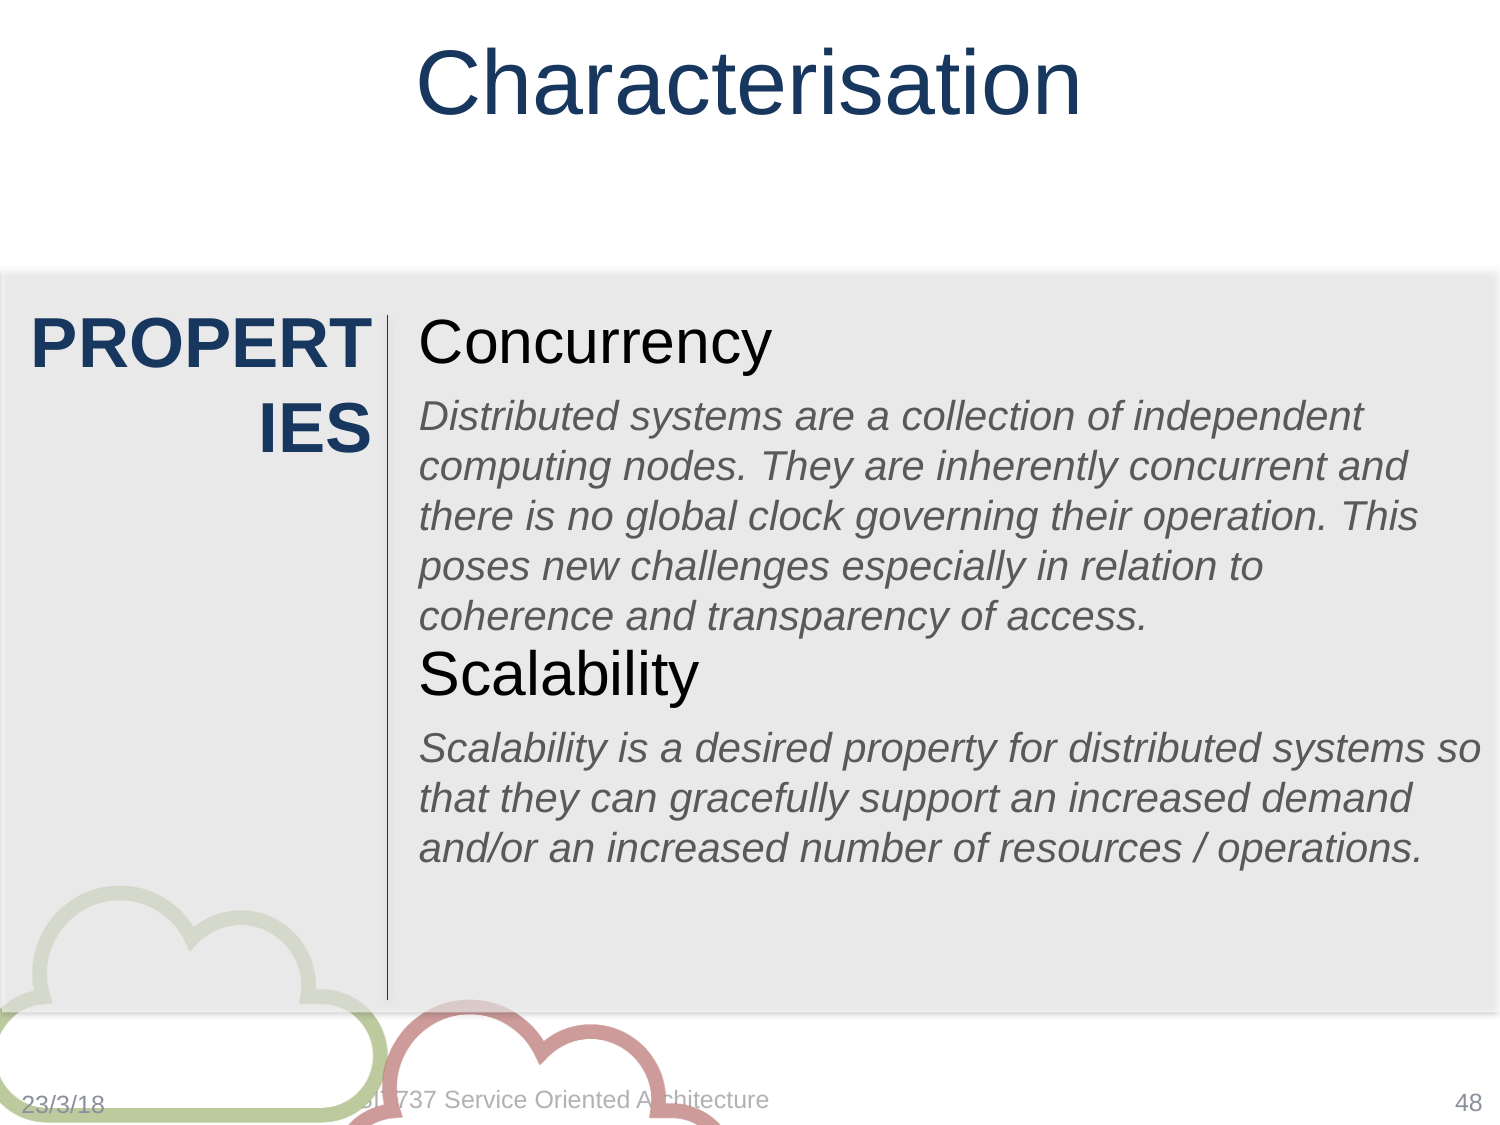

# Characterisation

PROPERTIES
Concurrency
Distributed systems are a collection of independent computing nodes. They are inherently concurrent and there is no global clock governing their operation. This poses new challenges especially in relation to coherence and transparency of access.
Scalability
Scalability is a desired property for distributed systems so that they can gracefully support an increased demand and/or an increased number of resources / operations.
48
23/3/18
SIT737 Service Oriented Architecture